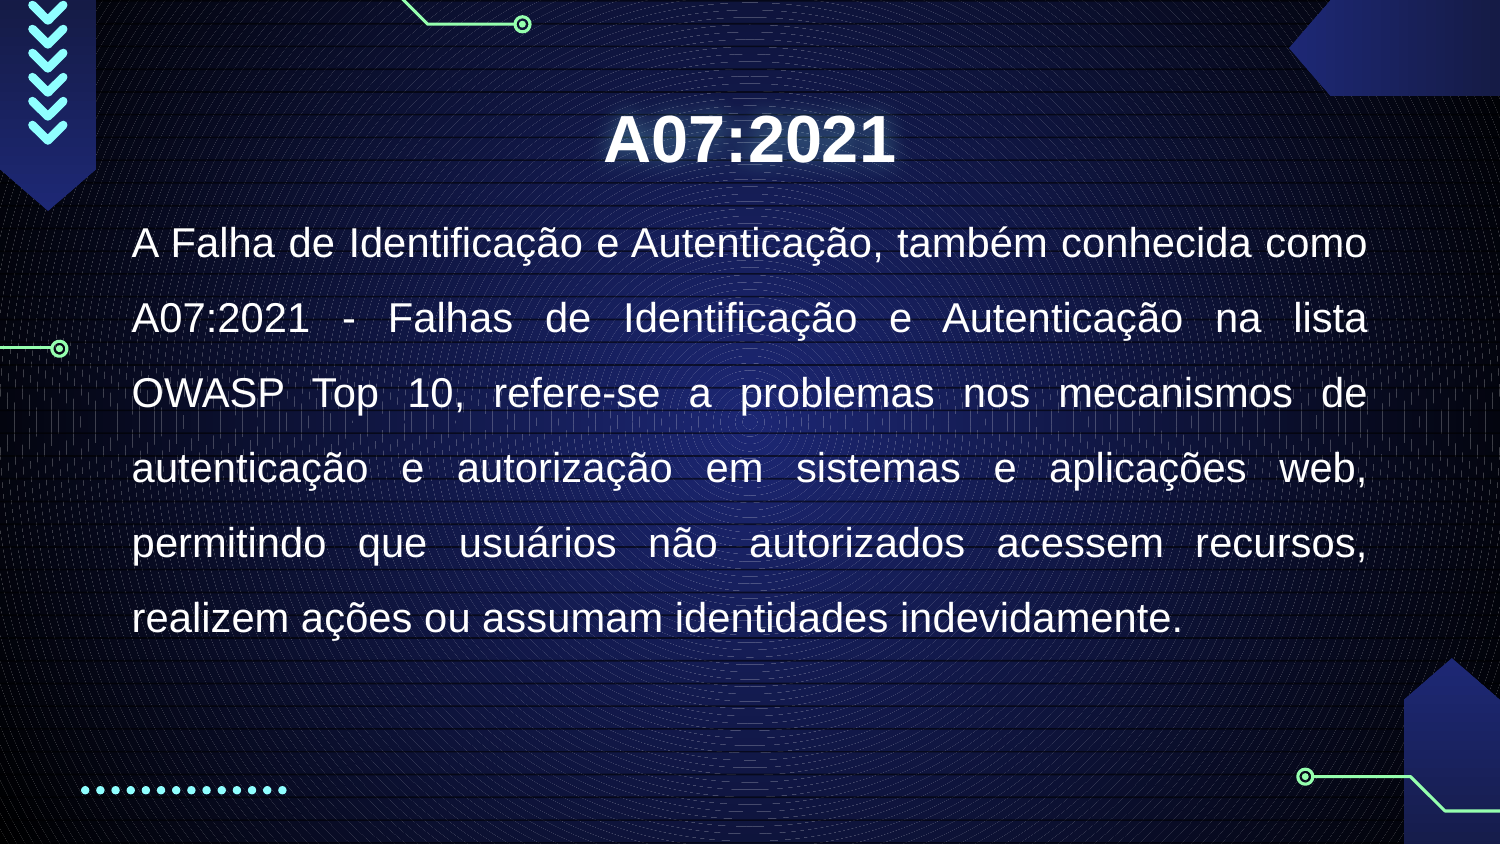

# A07:2021
A Falha de Identificação e Autenticação, também conhecida como A07:2021 - Falhas de Identificação e Autenticação na lista OWASP Top 10, refere-se a problemas nos mecanismos de autenticação e autorização em sistemas e aplicações web, permitindo que usuários não autorizados acessem recursos, realizem ações ou assumam identidades indevidamente.